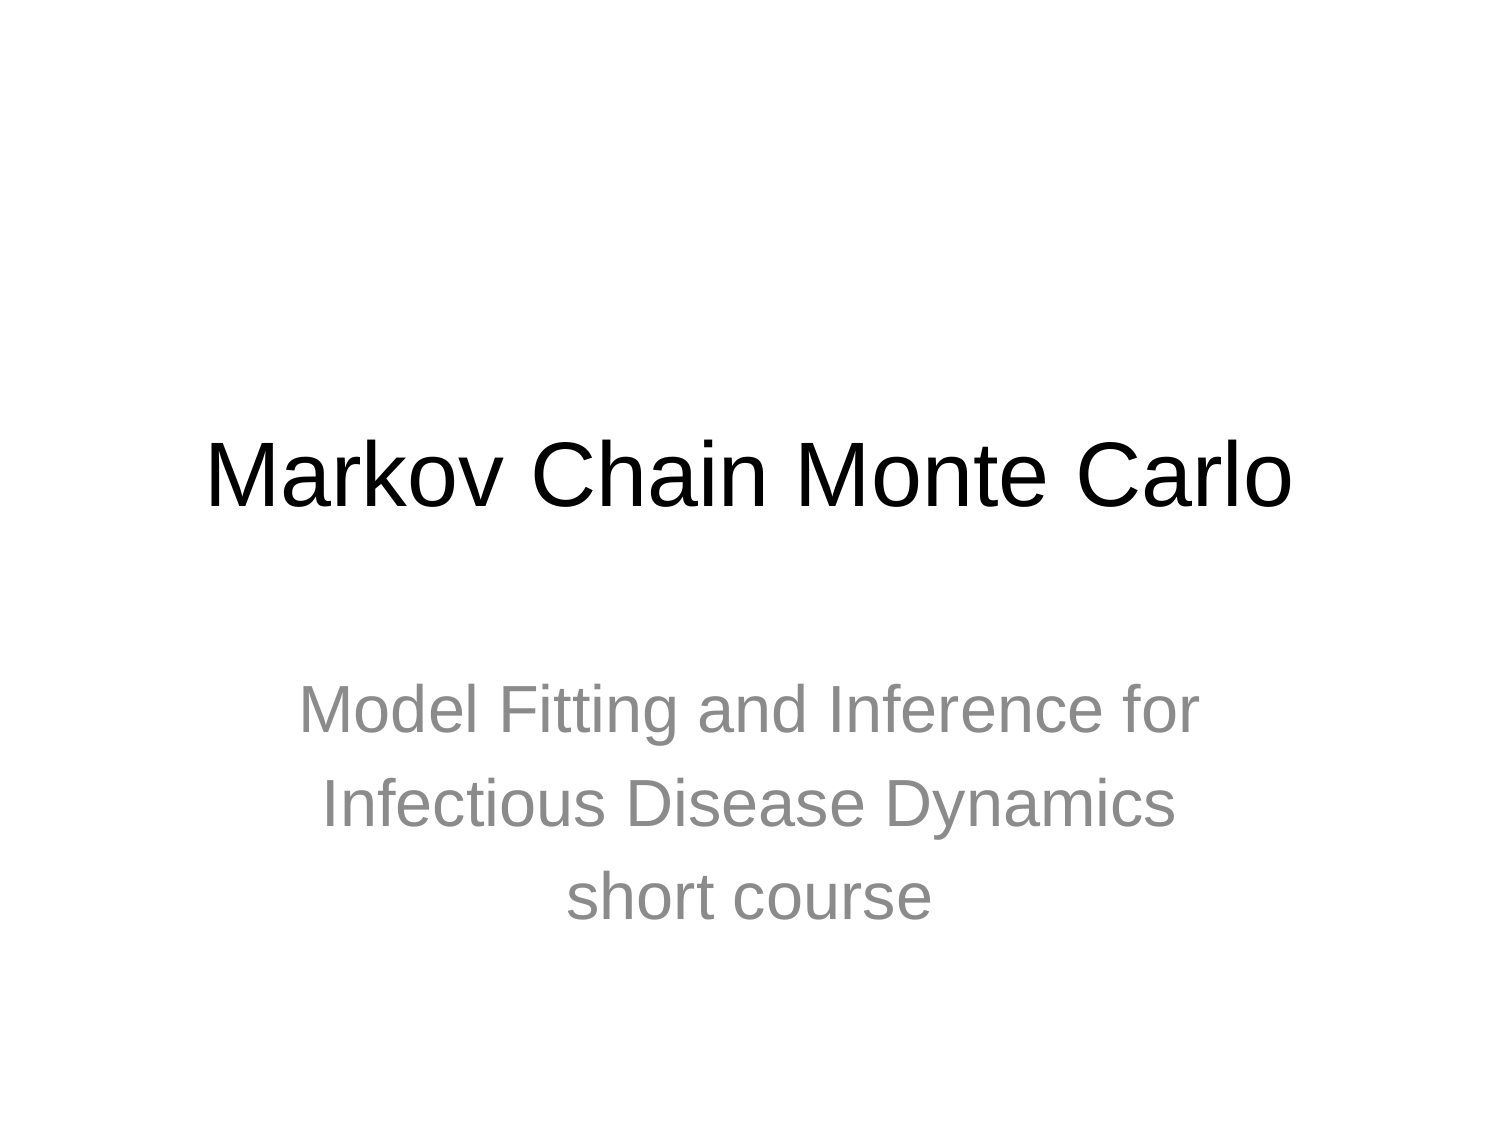

# Markov Chain Monte Carlo
Model Fitting and Inference for
Infectious Disease Dynamics
short course